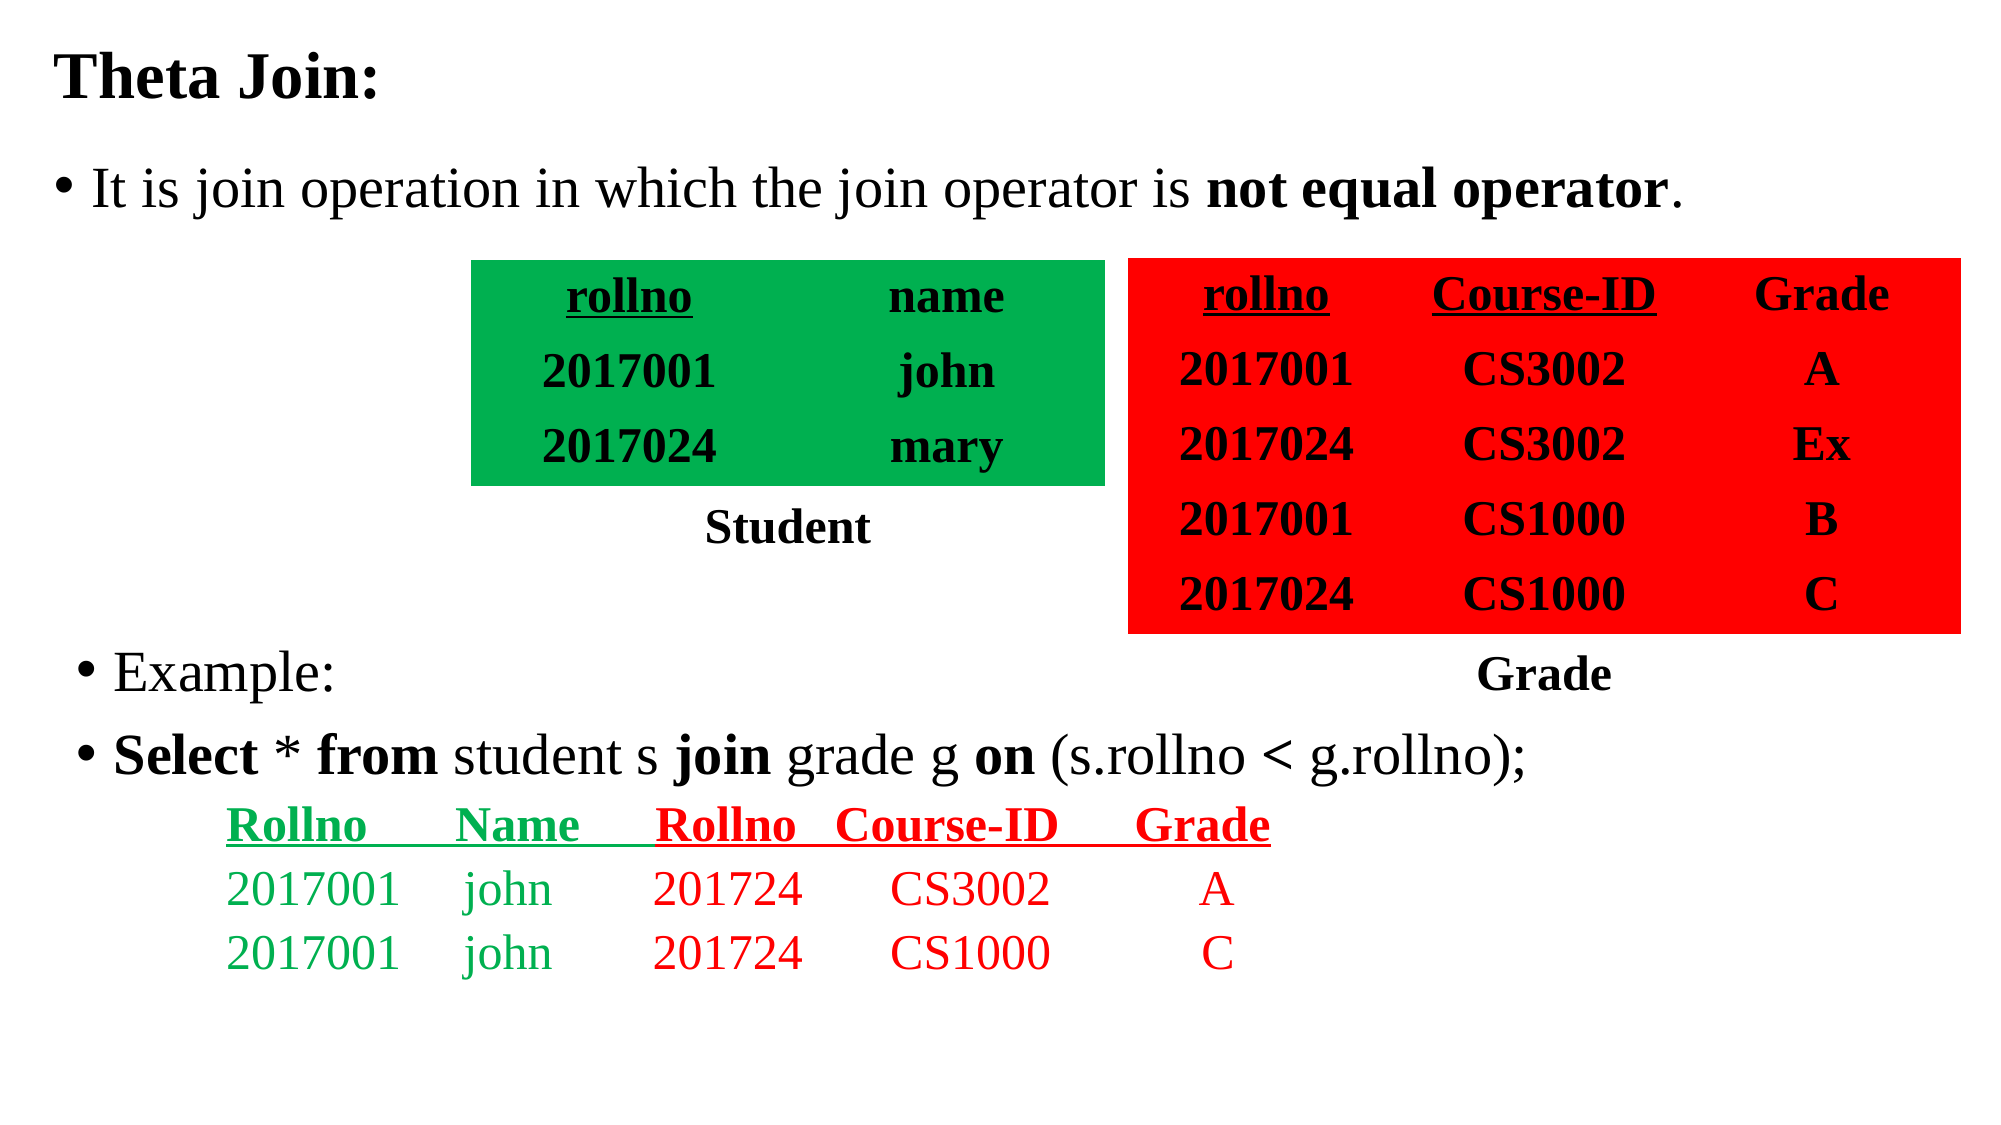

Theta Join:
It is join operation in which the join operator is not equal operator.
| rollno | Course-ID | Grade |
| --- | --- | --- |
| 2017001 | CS3002 | A |
| 2017024 | CS3002 | Ex |
| 2017001 | CS1000 | B |
| 2017024 | CS1000 | C |
| rollno | name |
| --- | --- |
| 2017001 | john |
| 2017024 | mary |
Student
Example:
Select * from student s join grade g on (s.rollno < g.rollno);
Rollno       Name      Rollno   Course-ID      Grade
2017001     john        201724       CS3002            A
2017001     john        201724       CS1000            C

Grade